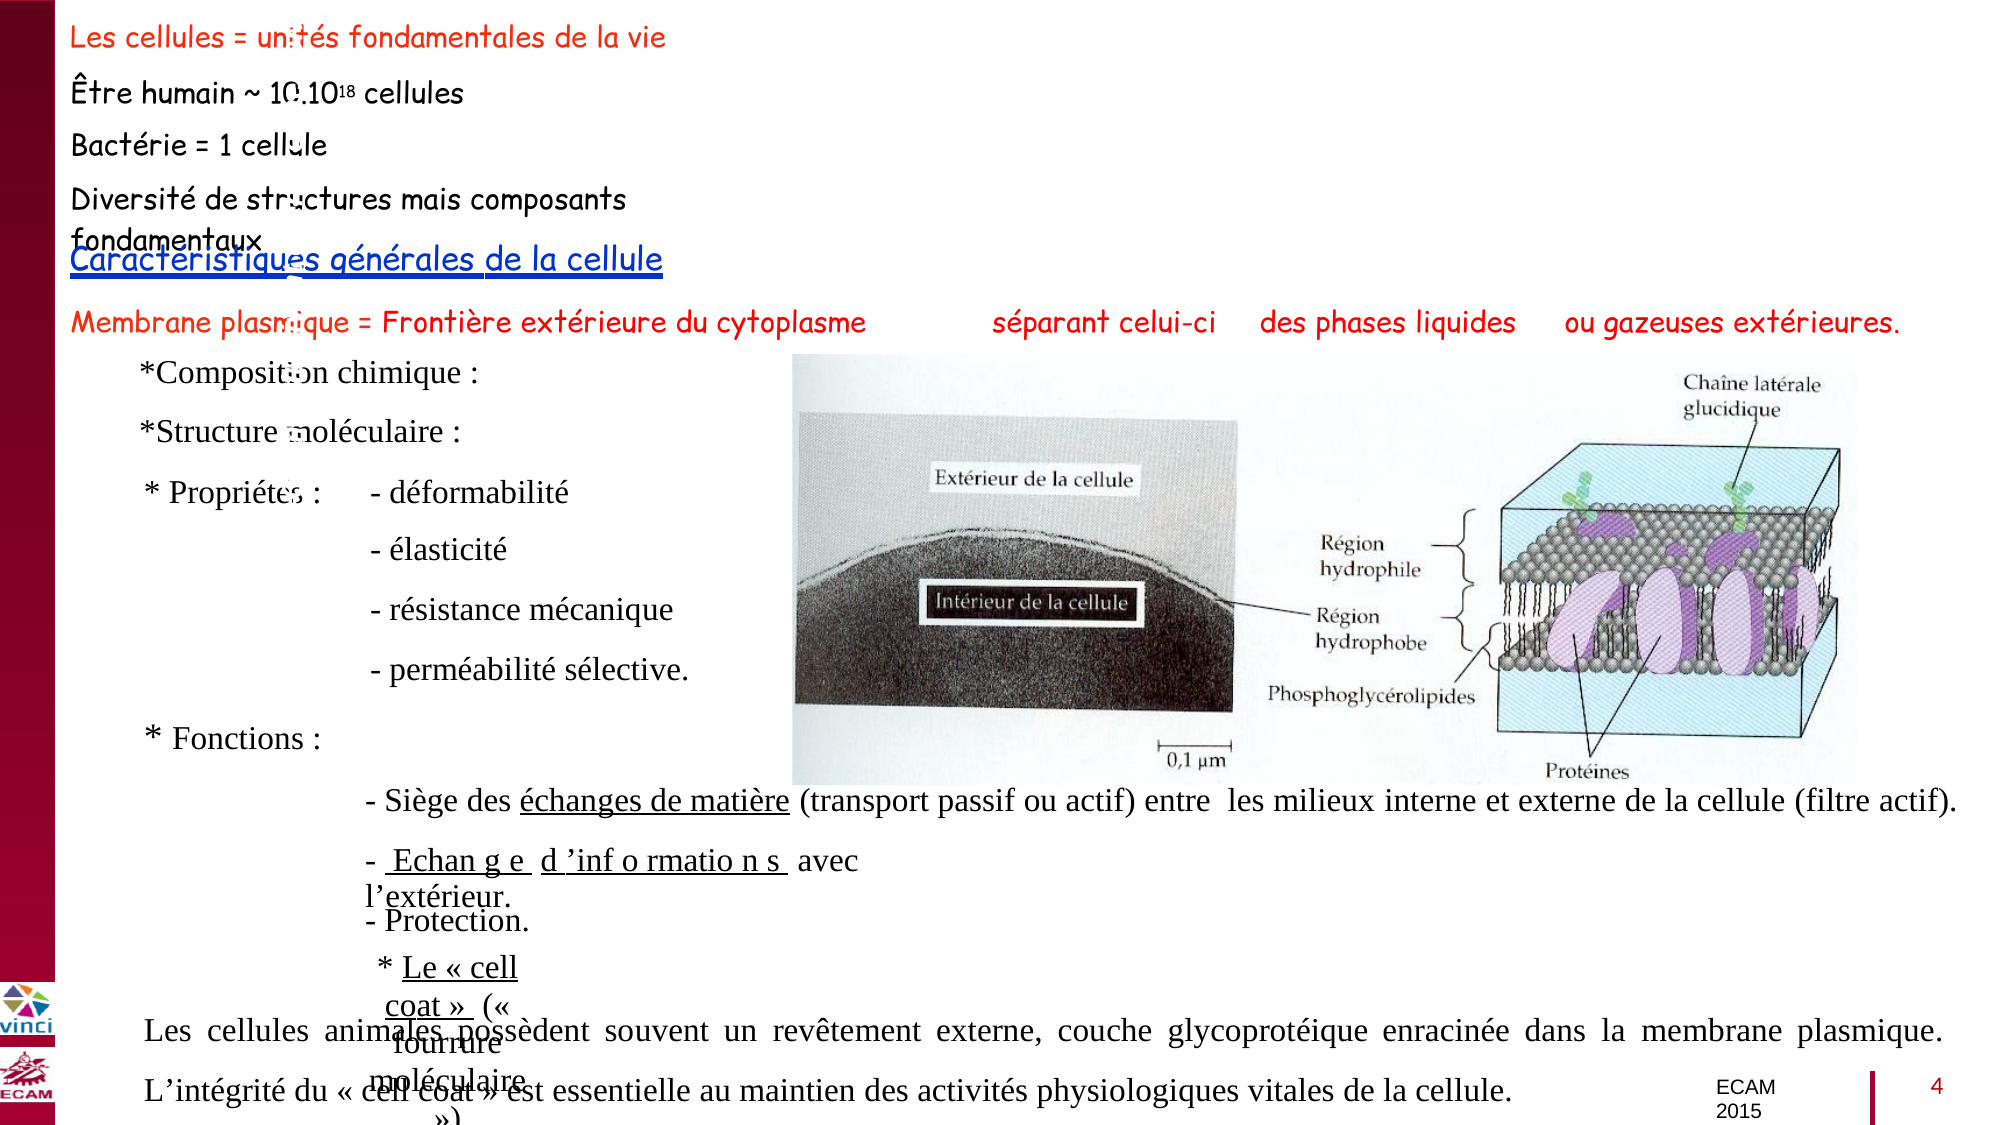

Les cellules = unités fondamentales de la vie
Être humain ~ 10.1018 cellules
Bactérie = 1 cellule
Diversité de structures mais composants fondamentaux
Caractéristiques générales de la cellule

B2040-Chimie du vivant et environnement
Membrane plasmique = Frontière extérieure du cytoplasme
*Composition chimique :
*Structure moléculaire :
séparant celui-ci
des phases liquides
ou gazeuses extérieures.

* Propriétés :
- déformabilité
- élasticité
- résistance mécanique
- perméabilité sélective.
* Fonctions :
- Siège des échanges de matière (transport passif ou actif) entre  les milieux interne et externe de la cellule (filtre actif).

-  Echan g e d ’inf o rmatio n s  avec l’extérieur.

- Protection.
* Le « cell coat »  (« fourrure moléculaire »)

Les cellules animales possèdent souvent un revêtement externe, couche glycoprotéique enracinée dans la membrane plasmique.

4
L’intégrité du « cell coat » est essentielle au maintien des activités physiologiques vitales de la cellule.
ECAM 2015